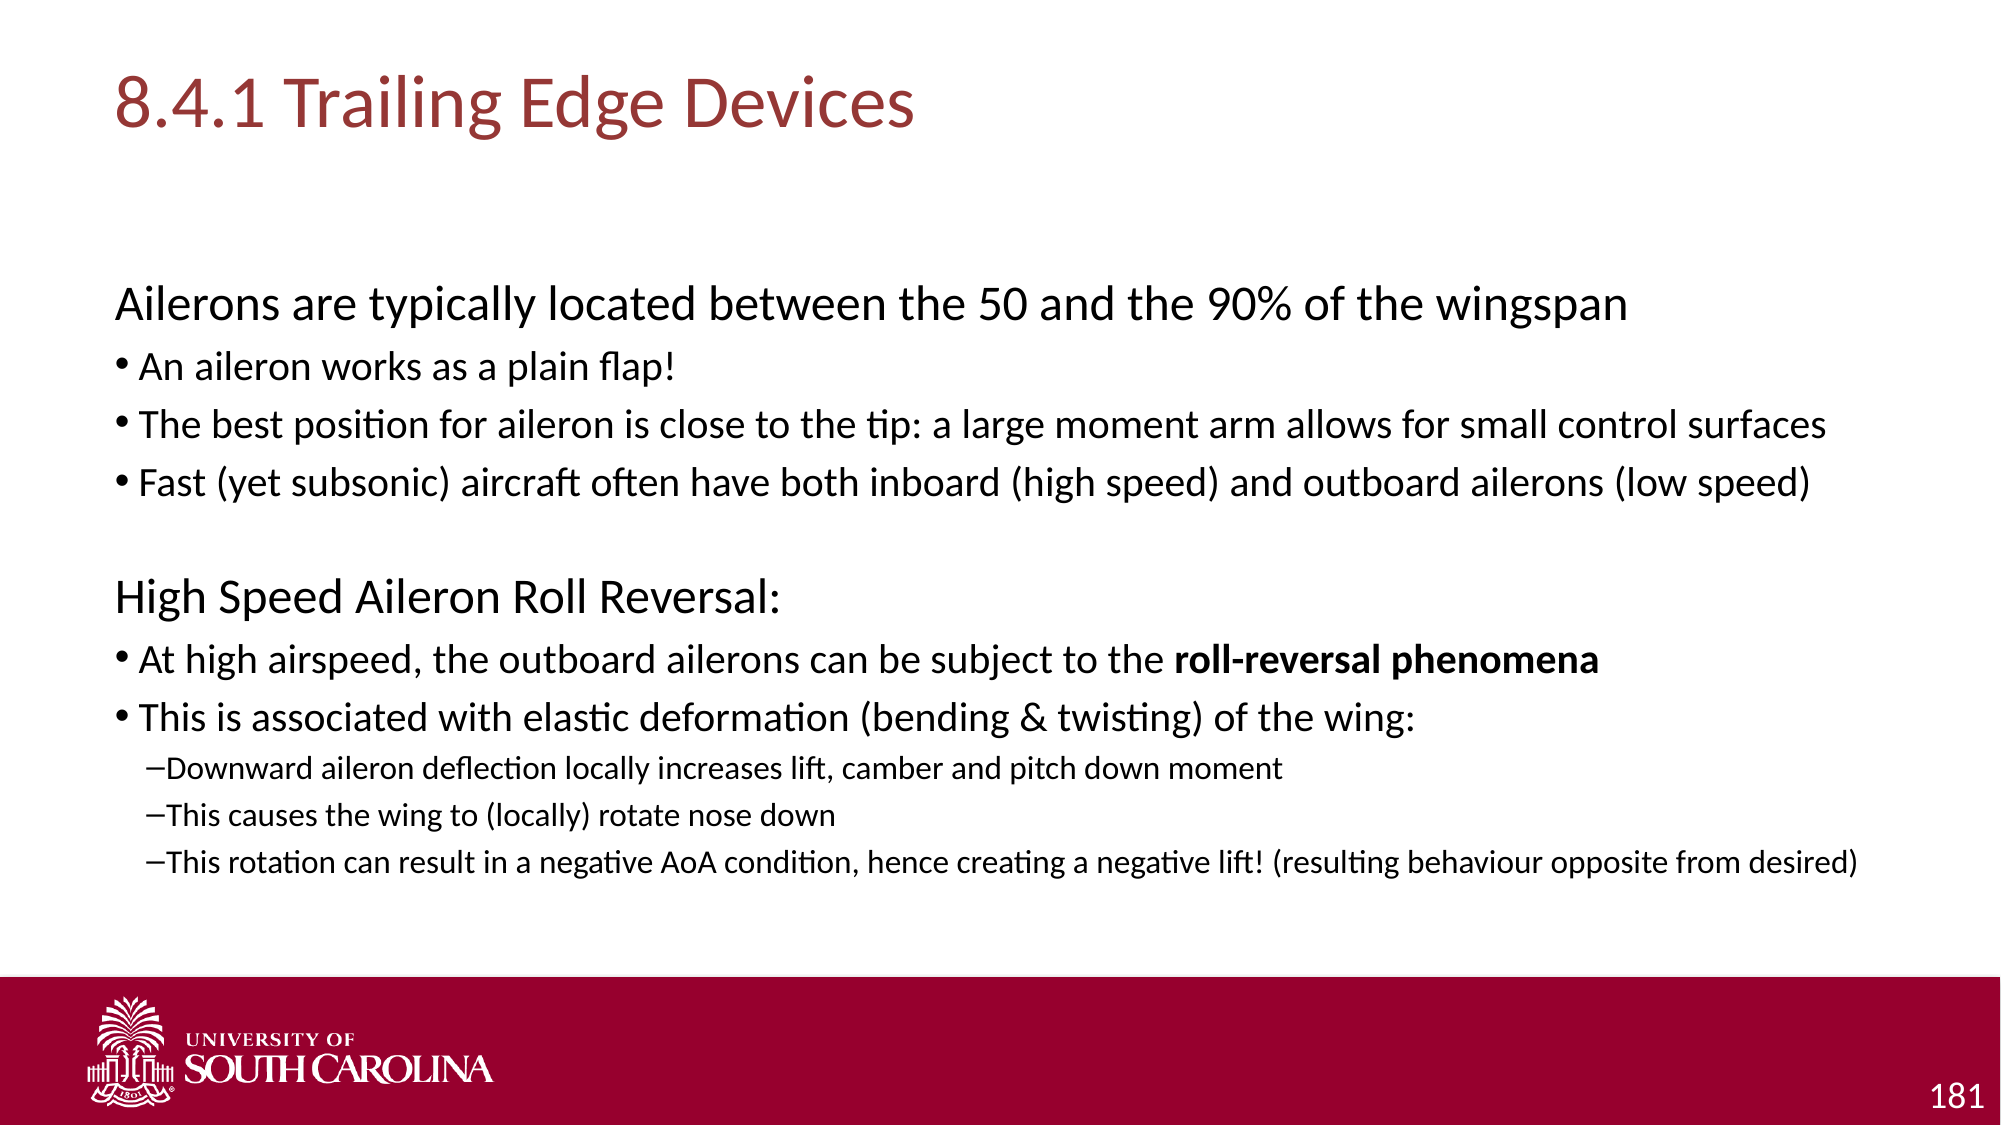

# 8.4.1 Trailing Edge Devices
Ailerons are typically located between the 50 and the 90% of the wingspan
An aileron works as a plain flap!
The best position for aileron is close to the tip: a large moment arm allows for small control surfaces
Fast (yet subsonic) aircraft often have both inboard (high speed) and outboard ailerons (low speed)

High Speed Aileron Roll Reversal:
At high airspeed, the outboard ailerons can be subject to the roll-reversal phenomena
This is associated with elastic deformation (bending & twisting) of the wing:
Downward aileron deflection locally increases lift, camber and pitch down moment
This causes the wing to (locally) rotate nose down
This rotation can result in a negative AoA condition, hence creating a negative lift! (resulting behaviour opposite from desired)